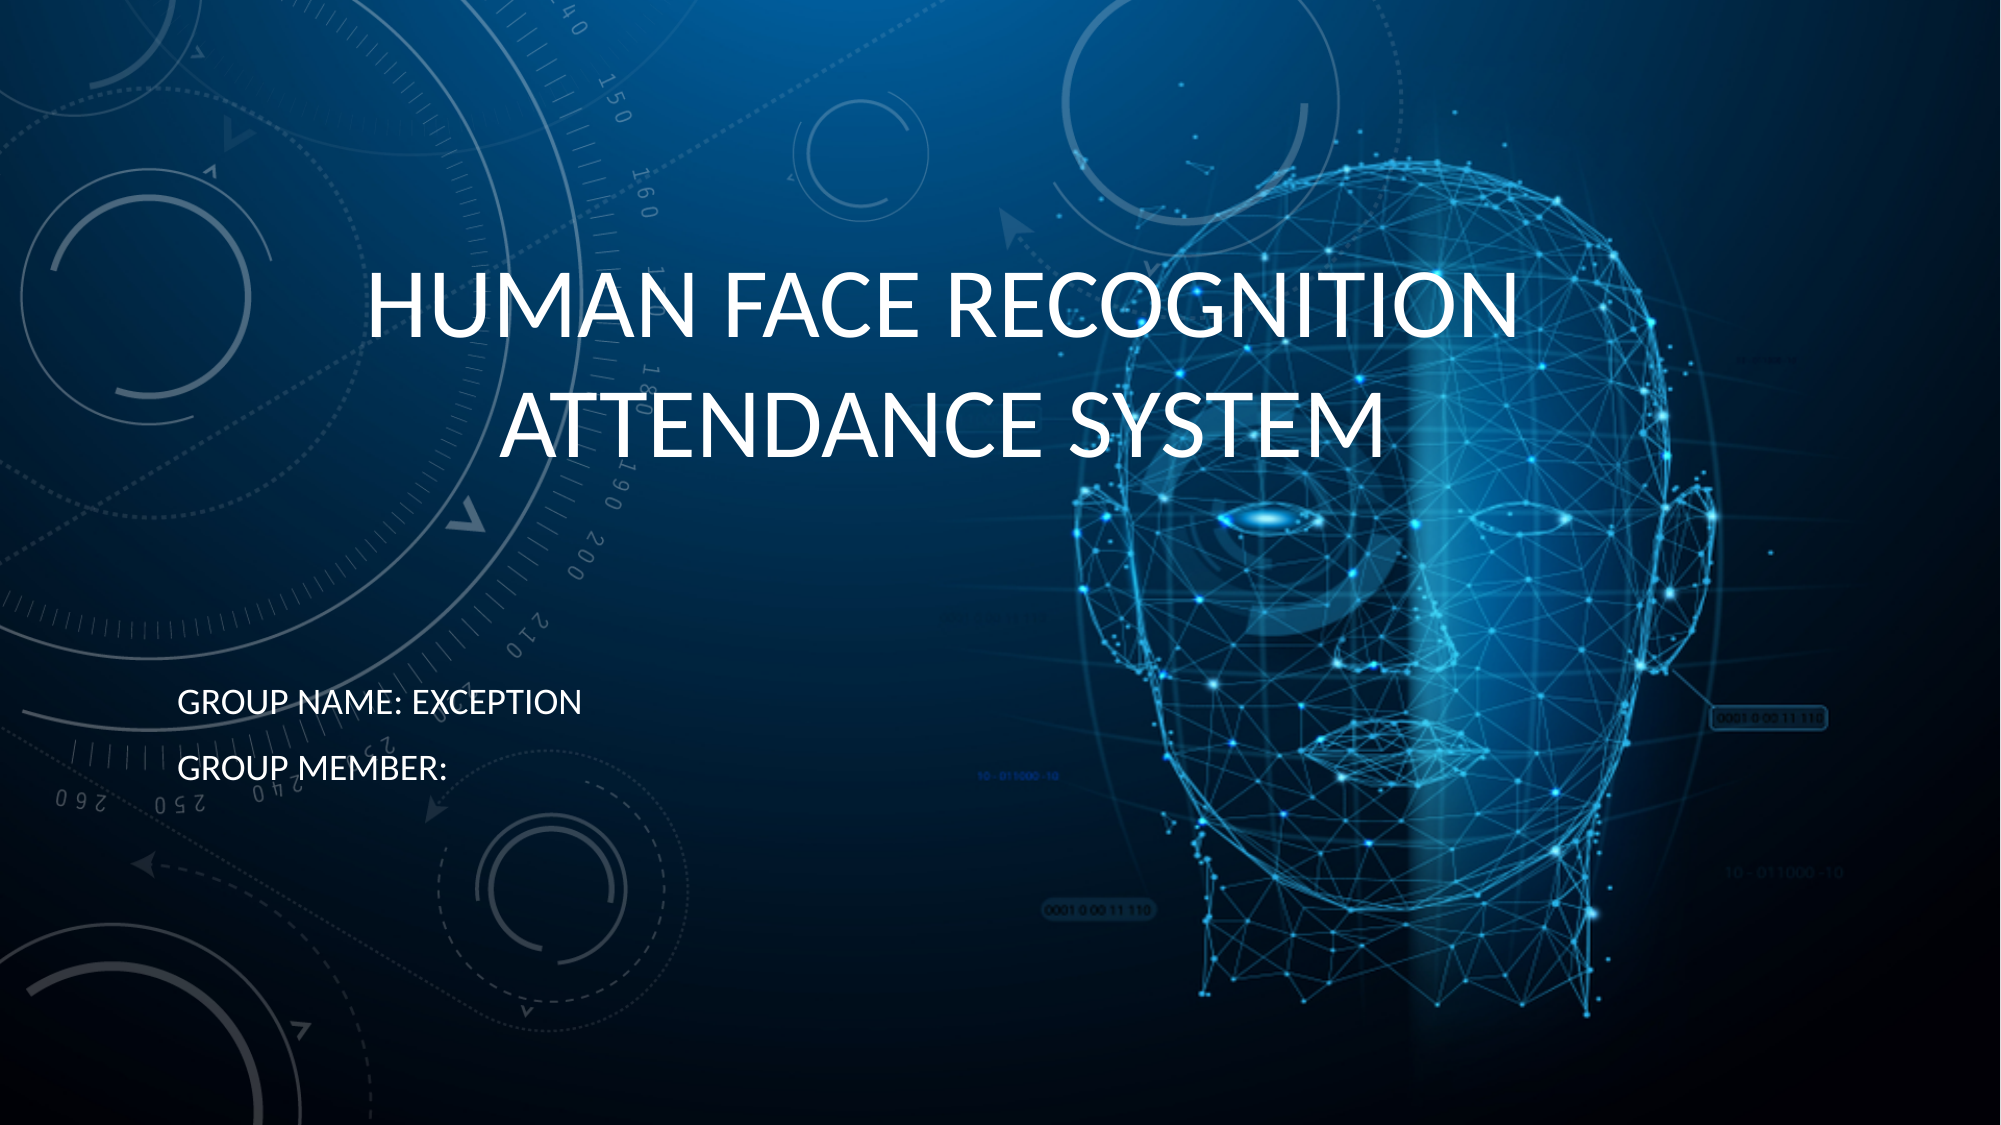

# Human Face Recognition Attendance System
Group Name: Exception
Group Member: